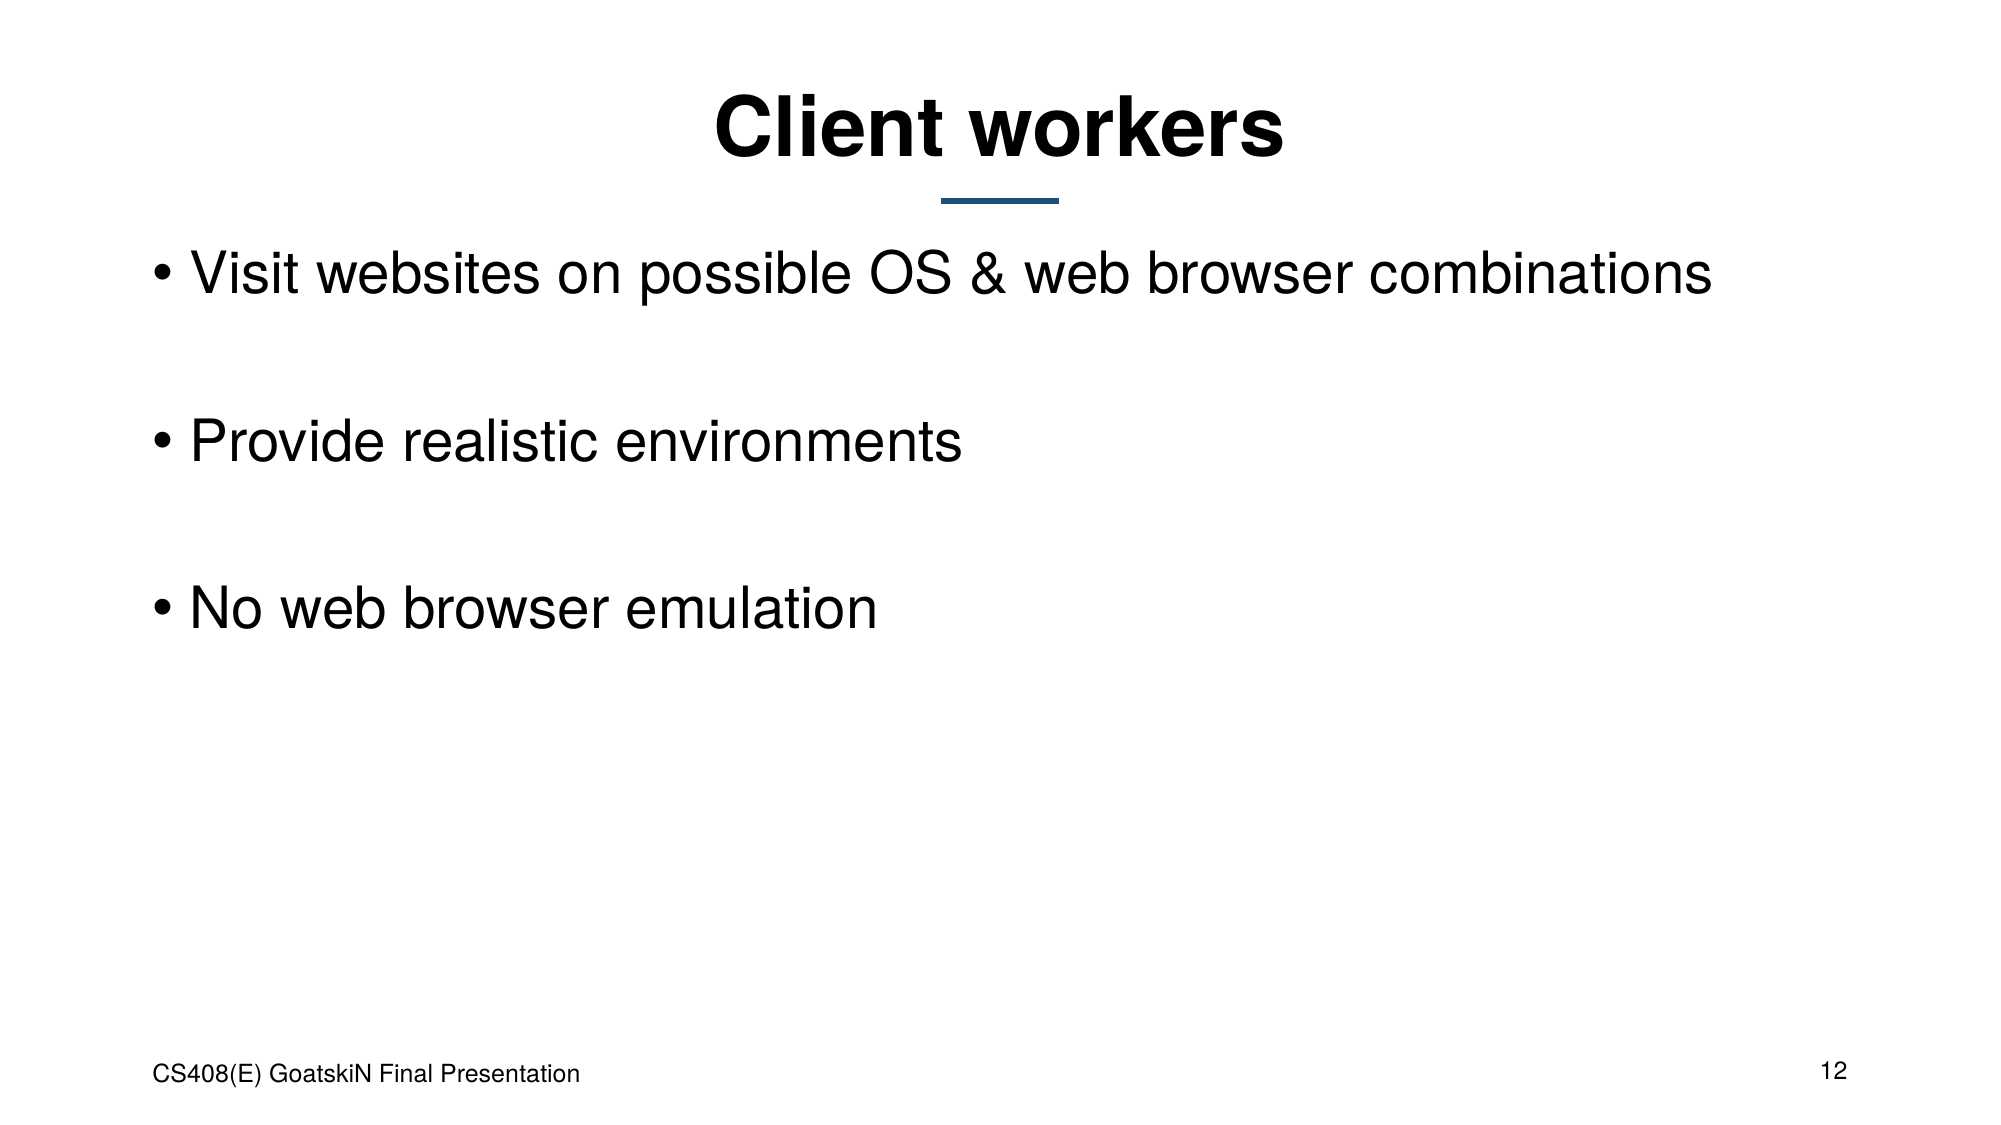

# Client workers
Visit websites on possible OS & web browser combinations

Provide realistic environments

No web browser emulation
CS408(E) GoatskiN Final Presentation
12